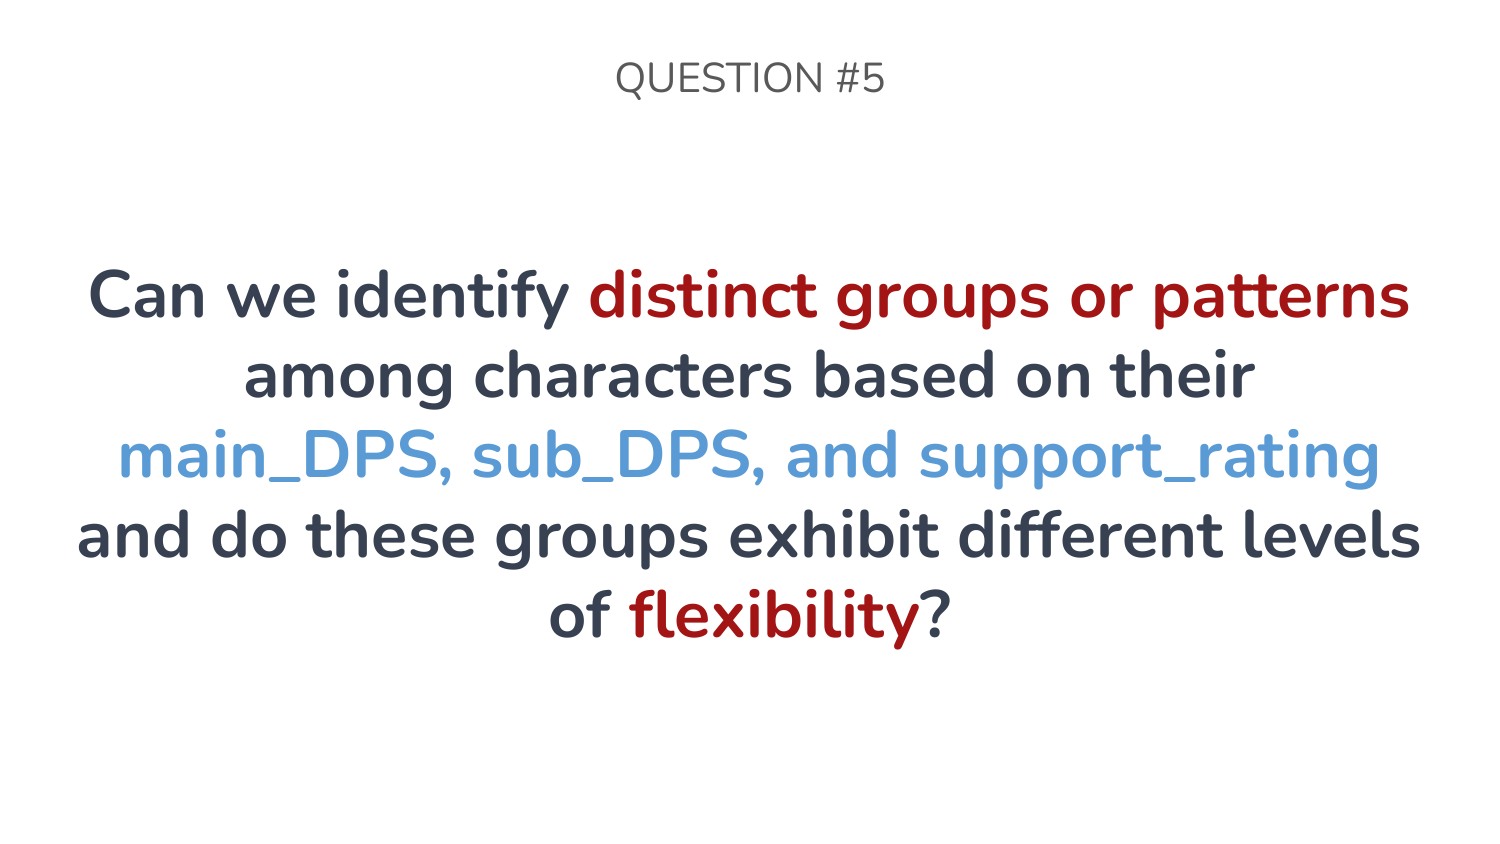

QUESTION #5
# Can we identify distinct groups or patterns among characters based on their main_DPS, sub_DPS, and support_rating and do these groups exhibit different levels of flexibility?